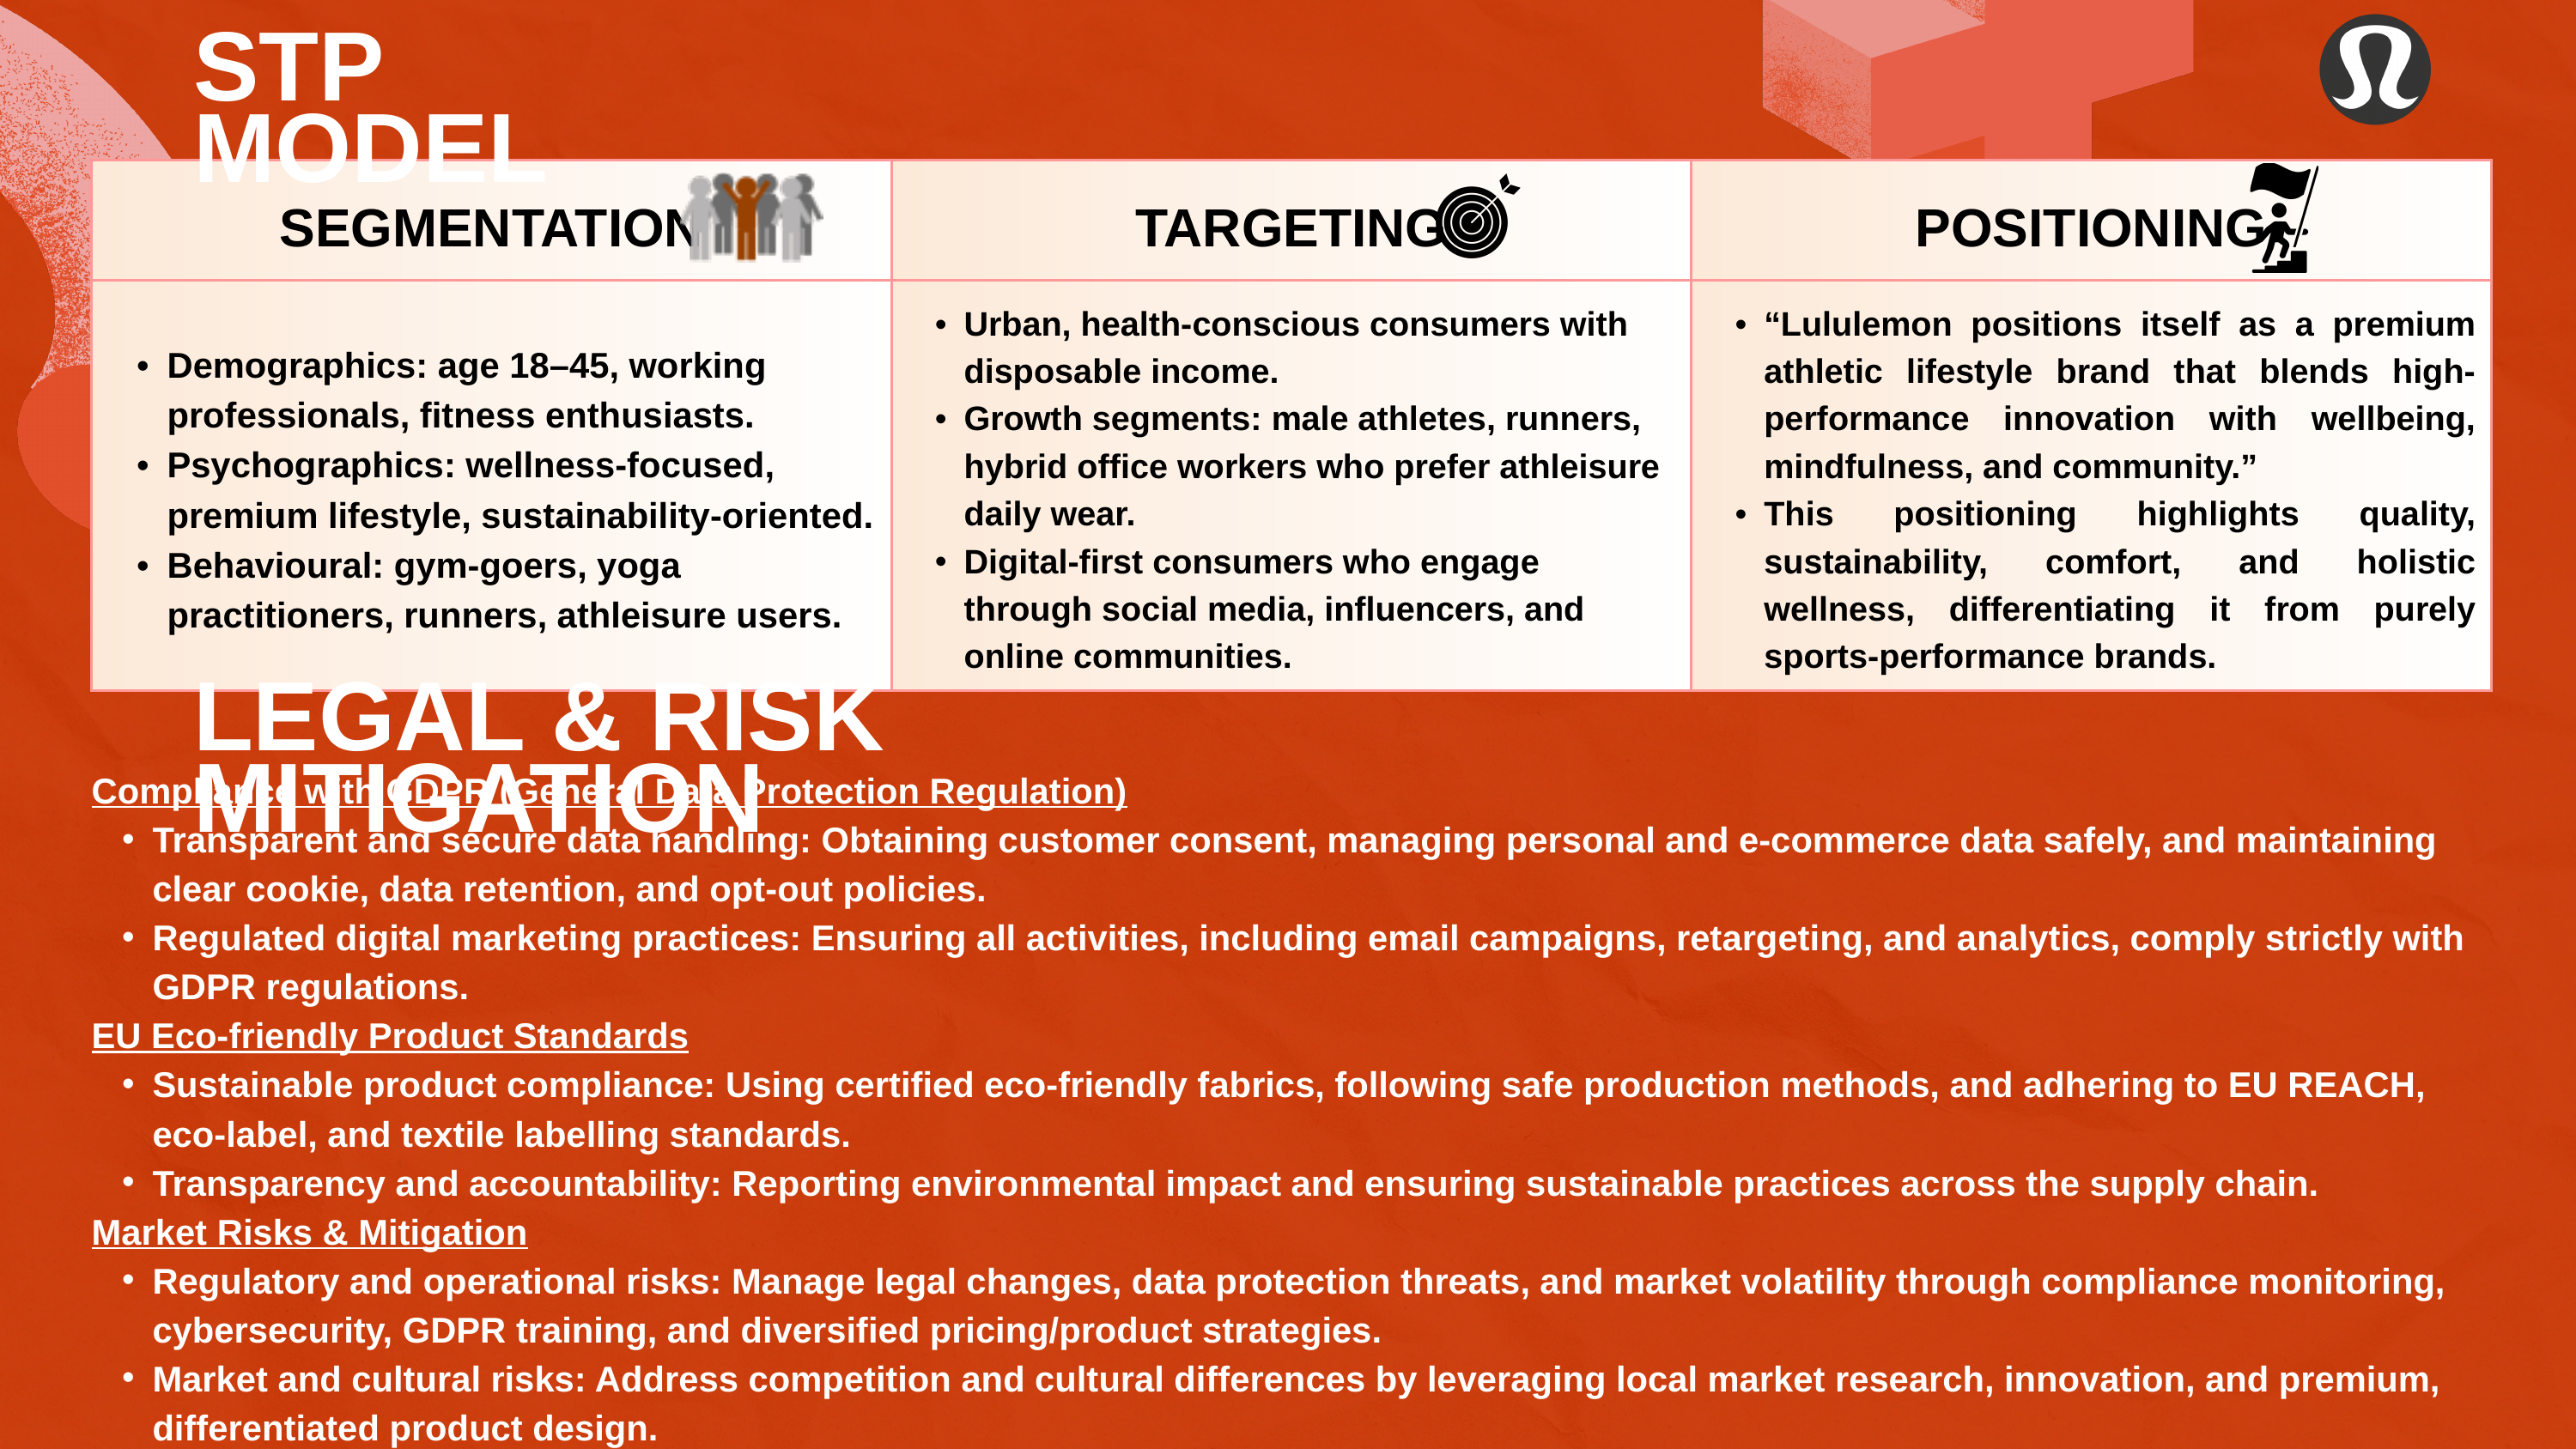

STP MODEL
| SEGMENTATION | TARGETING | POSITIONING |
| --- | --- | --- |
| Demographics: age 18–45, working professionals, fitness enthusiasts. Psychographics: wellness-focused, premium lifestyle, sustainability-oriented. Behavioural: gym-goers, yoga practitioners, runners, athleisure users. | Urban, health-conscious consumers with disposable income. Growth segments: male athletes, runners, hybrid office workers who prefer athleisure daily wear. Digital-first consumers who engage through social media, influencers, and online communities. | “Lululemon positions itself as a premium athletic lifestyle brand that blends high-performance innovation with wellbeing, mindfulness, and community.” This positioning highlights quality, sustainability, comfort, and holistic wellness, differentiating it from purely sports-performance brands. |

LEGAL & RISK MITIGATION
Compliance with GDPR (General Data Protection Regulation)
Transparent and secure data handling: Obtaining customer consent, managing personal and e-commerce data safely, and maintaining clear cookie, data retention, and opt-out policies.
Regulated digital marketing practices: Ensuring all activities, including email campaigns, retargeting, and analytics, comply strictly with GDPR regulations.
EU Eco-friendly Product Standards
Sustainable product compliance: Using certified eco-friendly fabrics, following safe production methods, and adhering to EU REACH, eco-label, and textile labelling standards.
Transparency and accountability: Reporting environmental impact and ensuring sustainable practices across the supply chain.
Market Risks & Mitigation
Regulatory and operational risks: Manage legal changes, data protection threats, and market volatility through compliance monitoring, cybersecurity, GDPR training, and diversified pricing/product strategies.
Market and cultural risks: Address competition and cultural differences by leveraging local market research, innovation, and premium, differentiated product design.